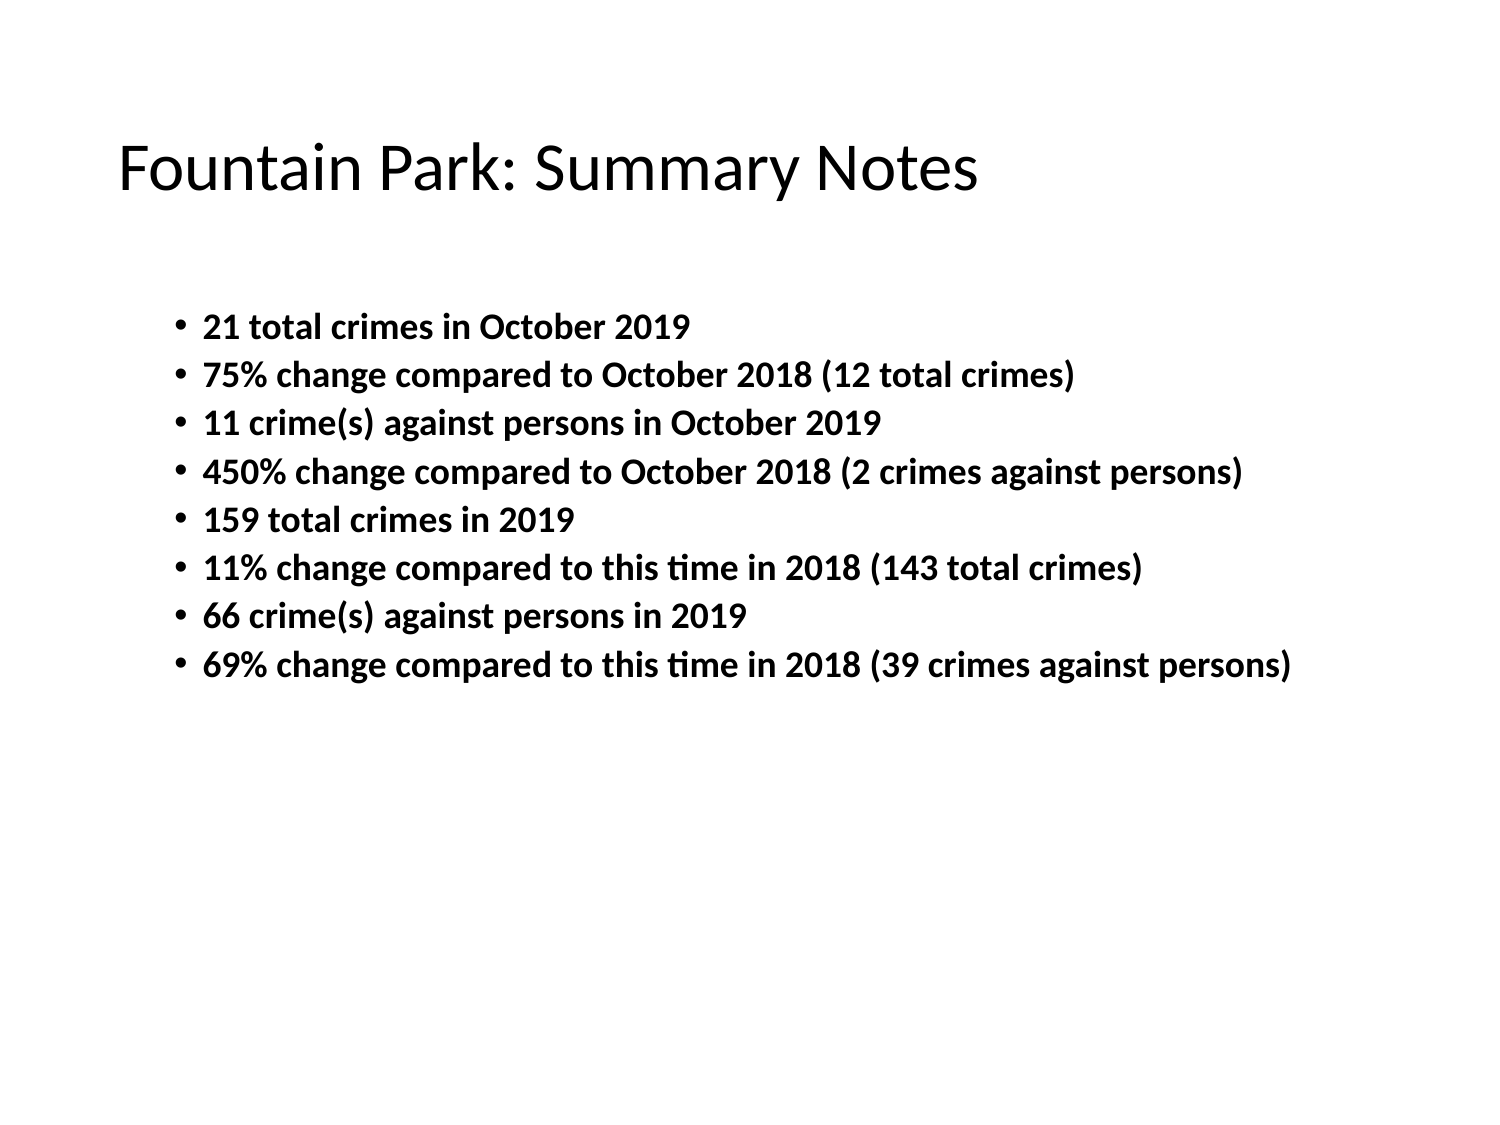

# Fountain Park: Summary Notes
21 total crimes in October 2019
75% change compared to October 2018 (12 total crimes)
11 crime(s) against persons in October 2019
450% change compared to October 2018 (2 crimes against persons)
159 total crimes in 2019
11% change compared to this time in 2018 (143 total crimes)
66 crime(s) against persons in 2019
69% change compared to this time in 2018 (39 crimes against persons)